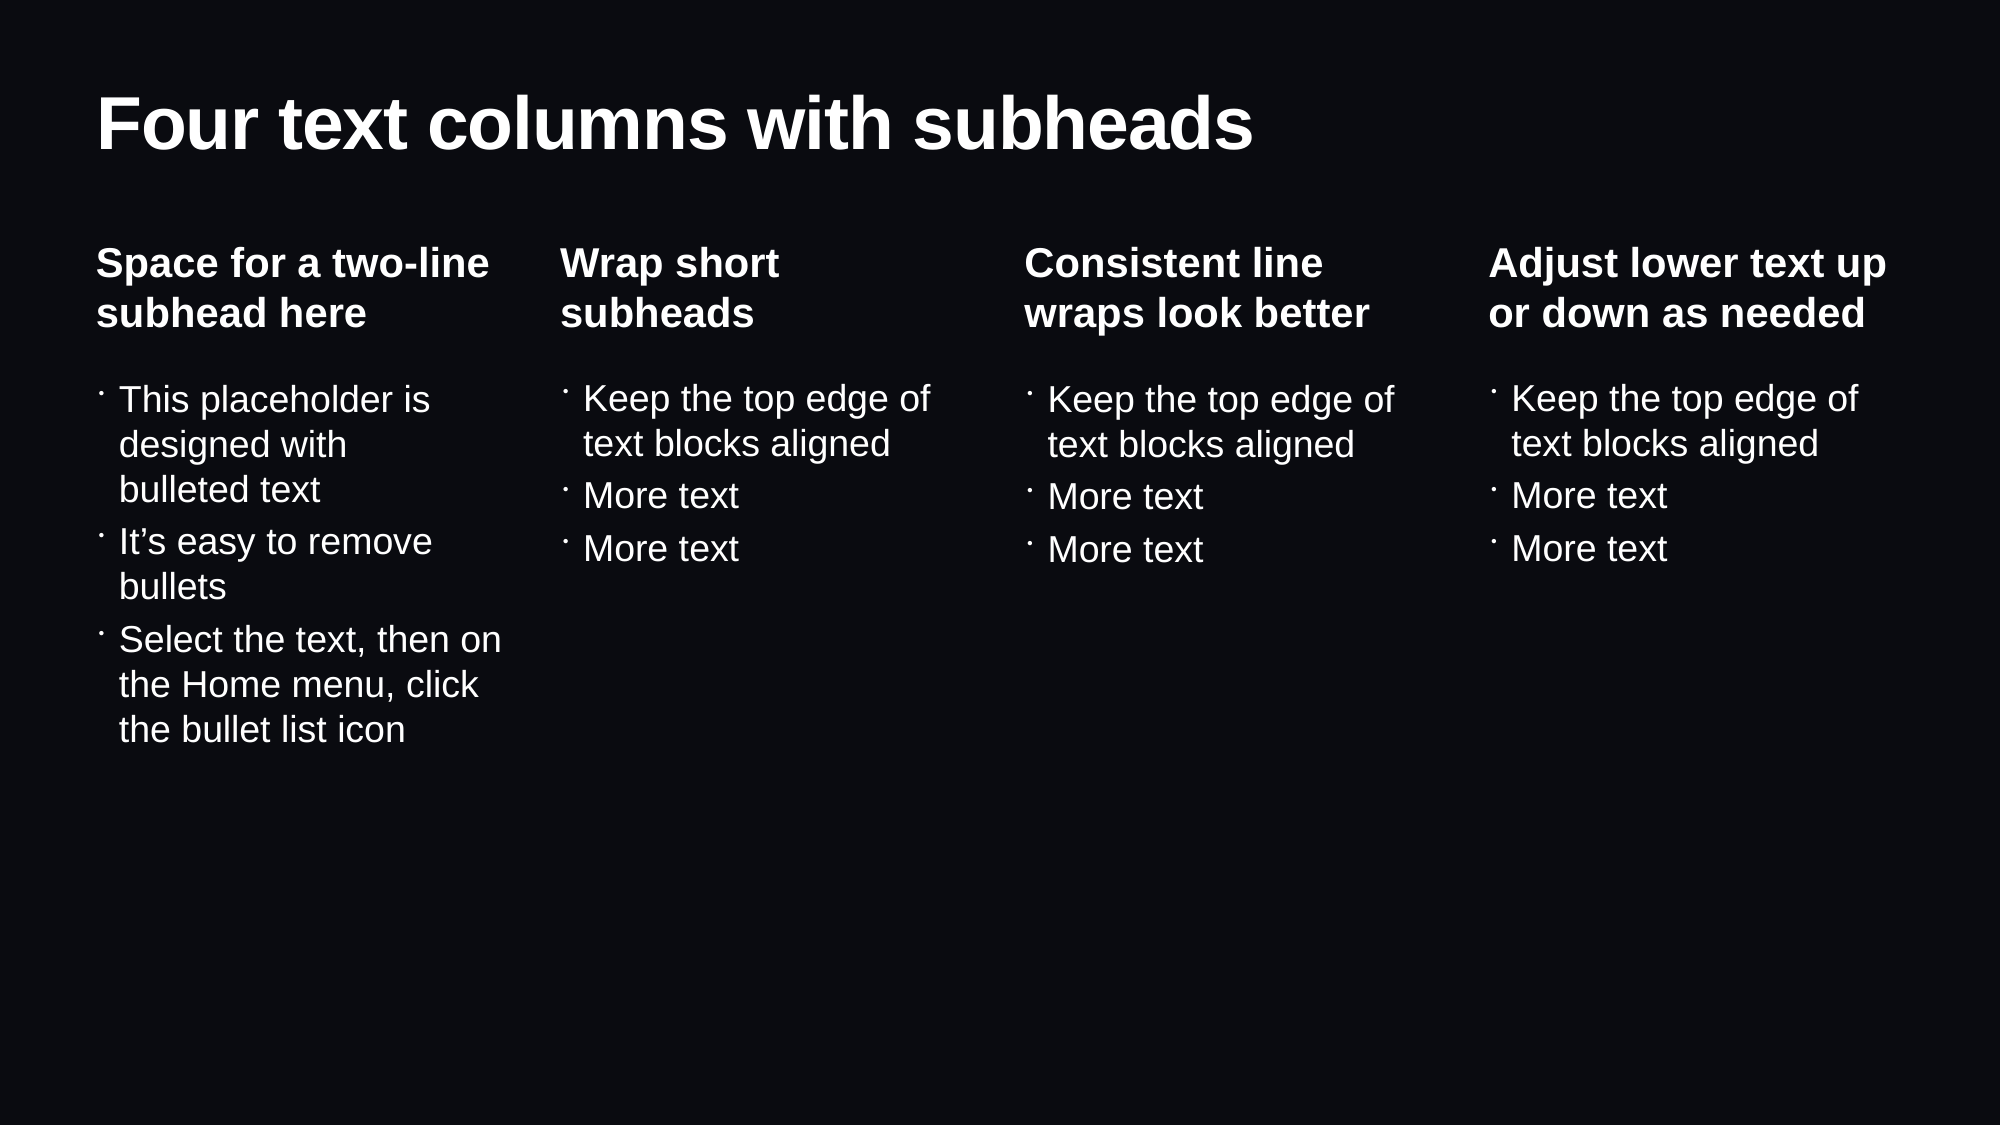

# Four text columns with subheads
Space for a two-line subhead here
Wrap short
subheads
Consistent line
wraps look better
Adjust lower text up or down as needed
Keep the top edge of text blocks aligned
More text
More text
Keep the top edge of text blocks aligned
More text
More text
This placeholder is designed with bulleted text
It’s easy to remove bullets
Select the text, then on the Home menu, click the bullet list icon
Keep the top edge of text blocks aligned
More text
More text